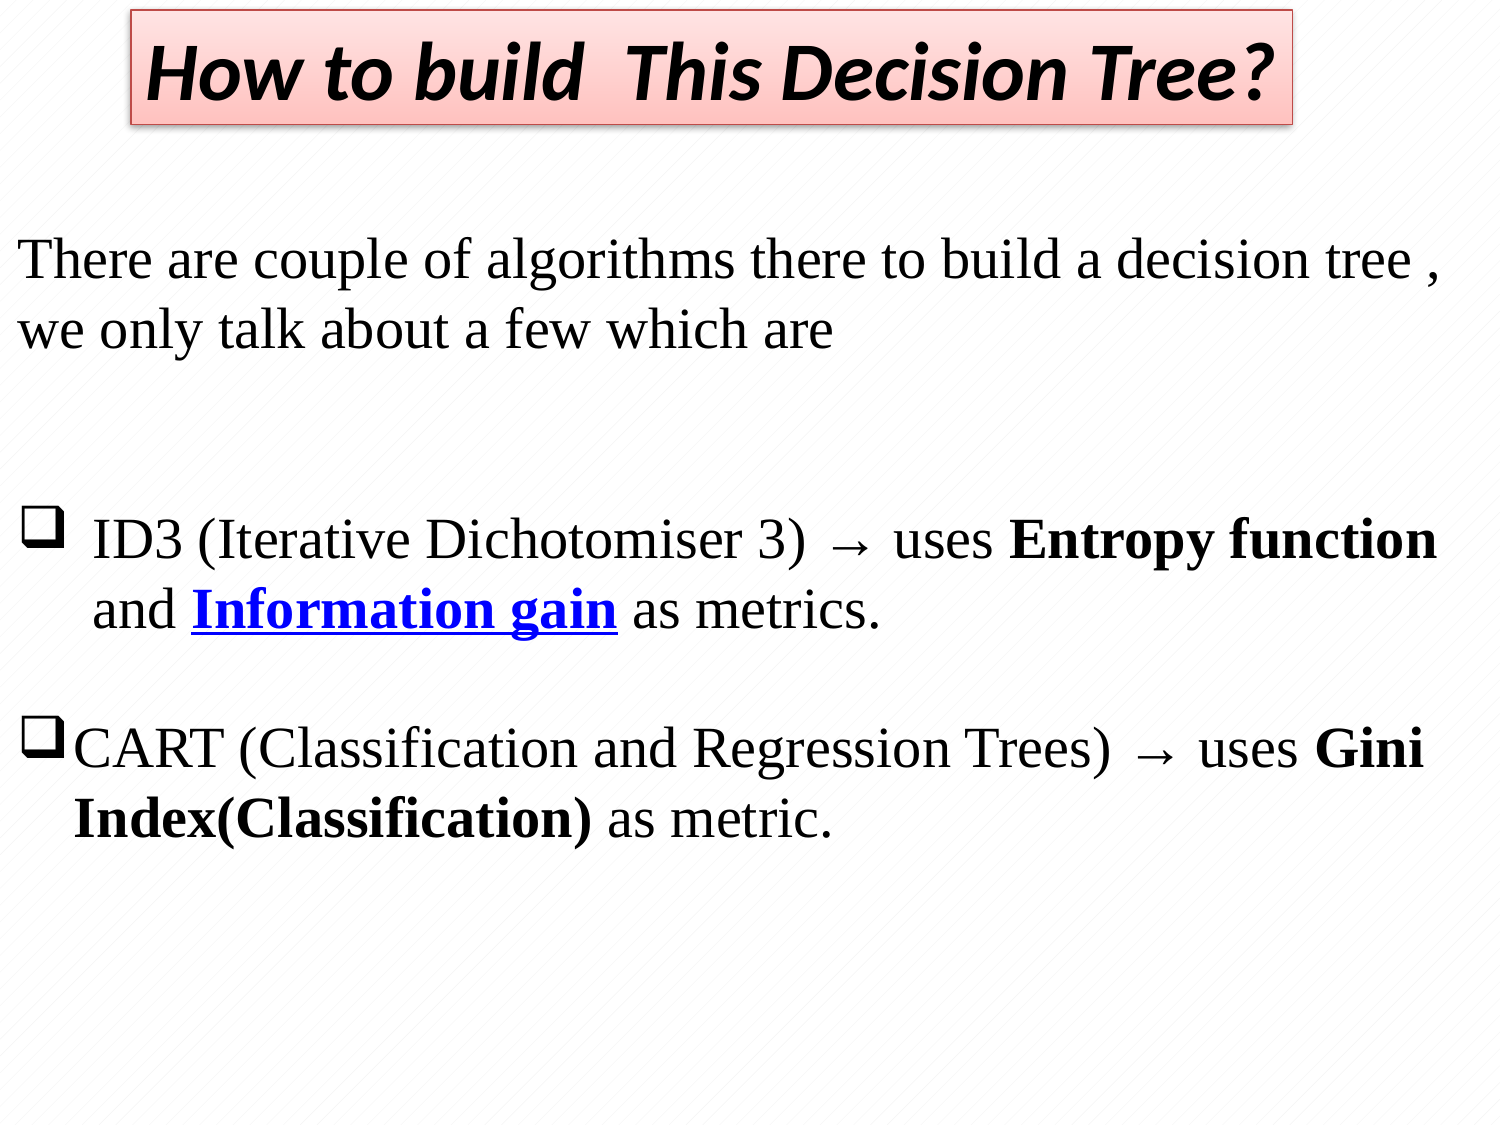

How to build  This Decision Tree?
There are couple of algorithms there to build a decision tree , we only talk about a few which are

ID3 (Iterative Dichotomiser 3) → uses Entropy function and Information gain as metrics.

CART (Classification and Regression Trees) → uses Gini Index(Classification) as metric.